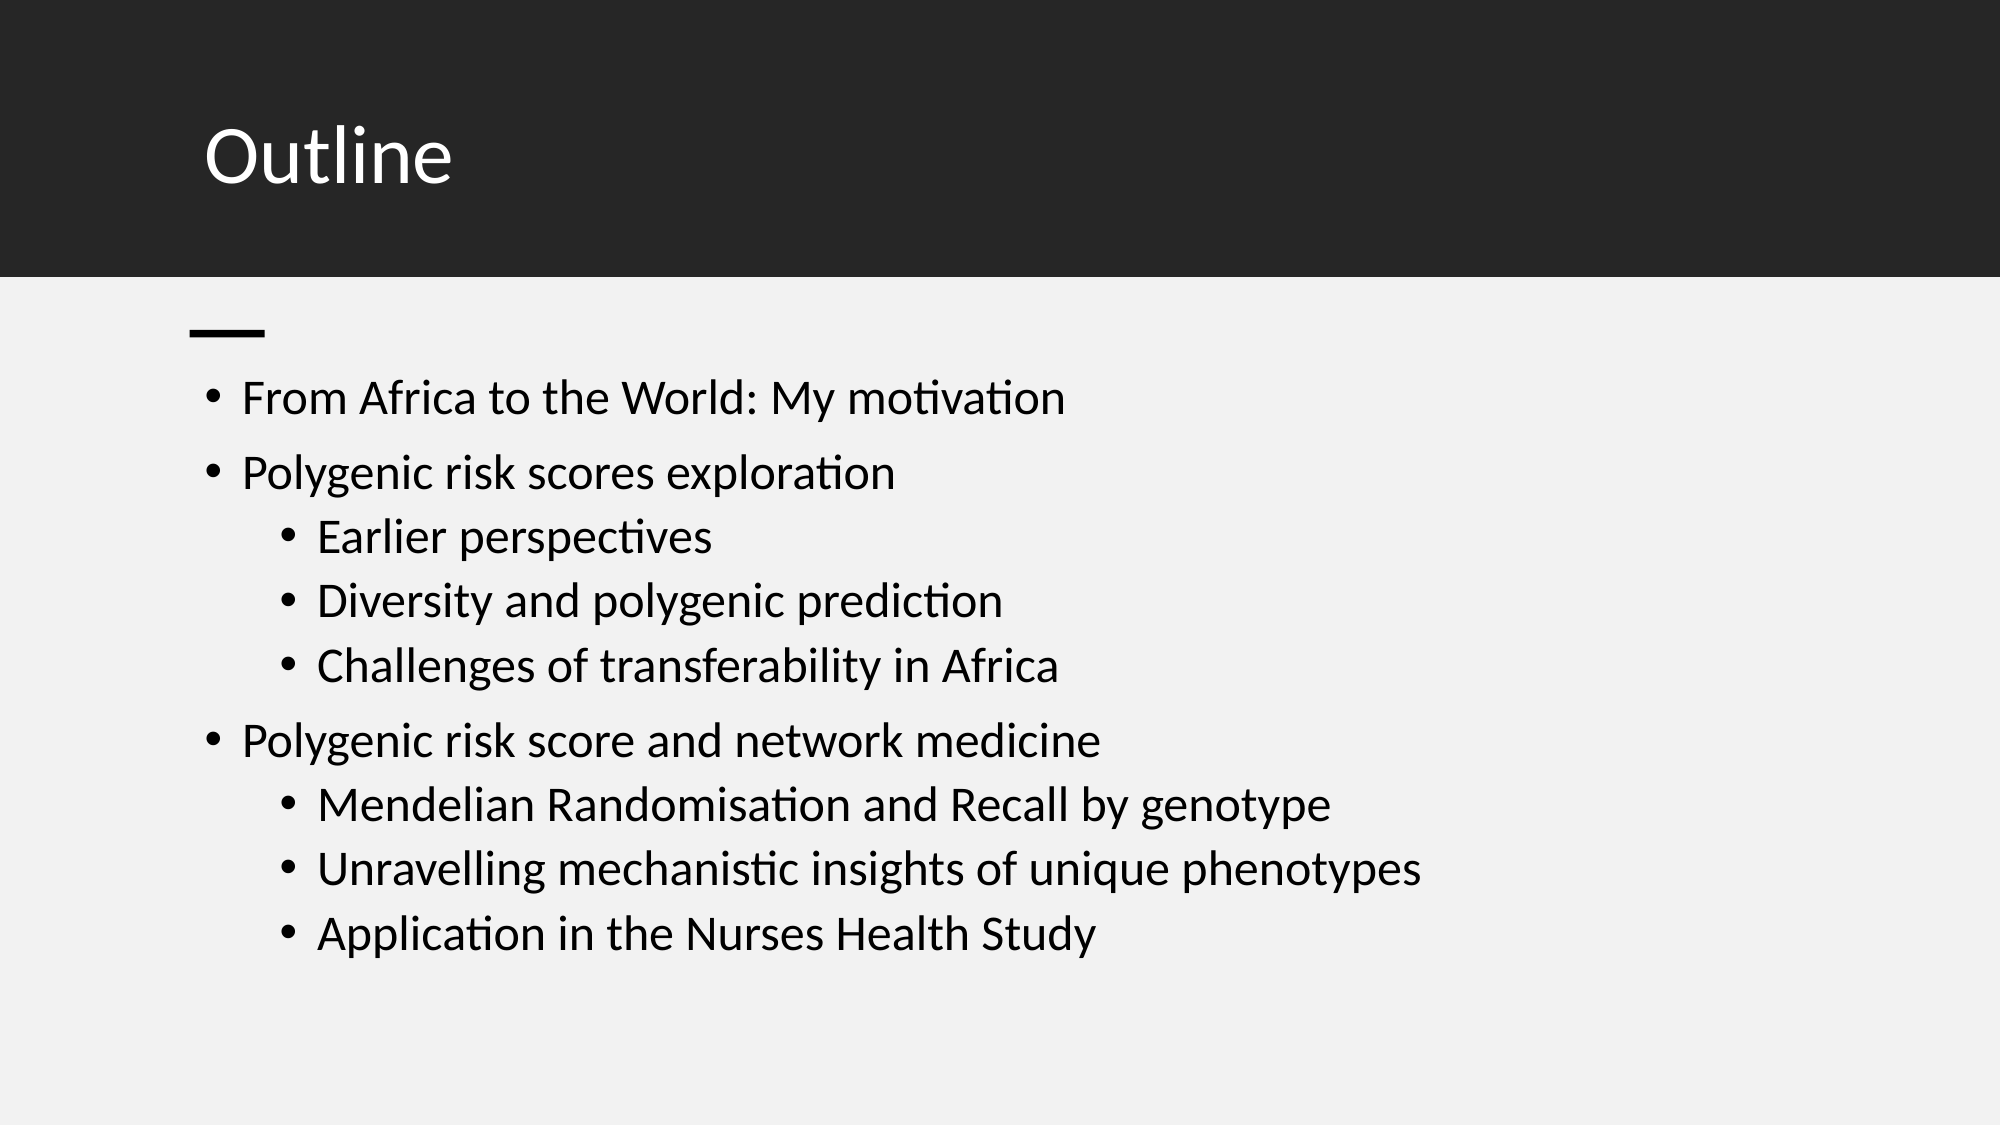

# Outline

From Africa to the World: My motivation
Polygenic risk scores exploration
Earlier perspectives
Diversity and polygenic prediction
Challenges of transferability in Africa
Polygenic risk score and network medicine
Mendelian Randomisation and Recall by genotype
Unravelling mechanistic insights of unique phenotypes
Application in the Nurses Health Study